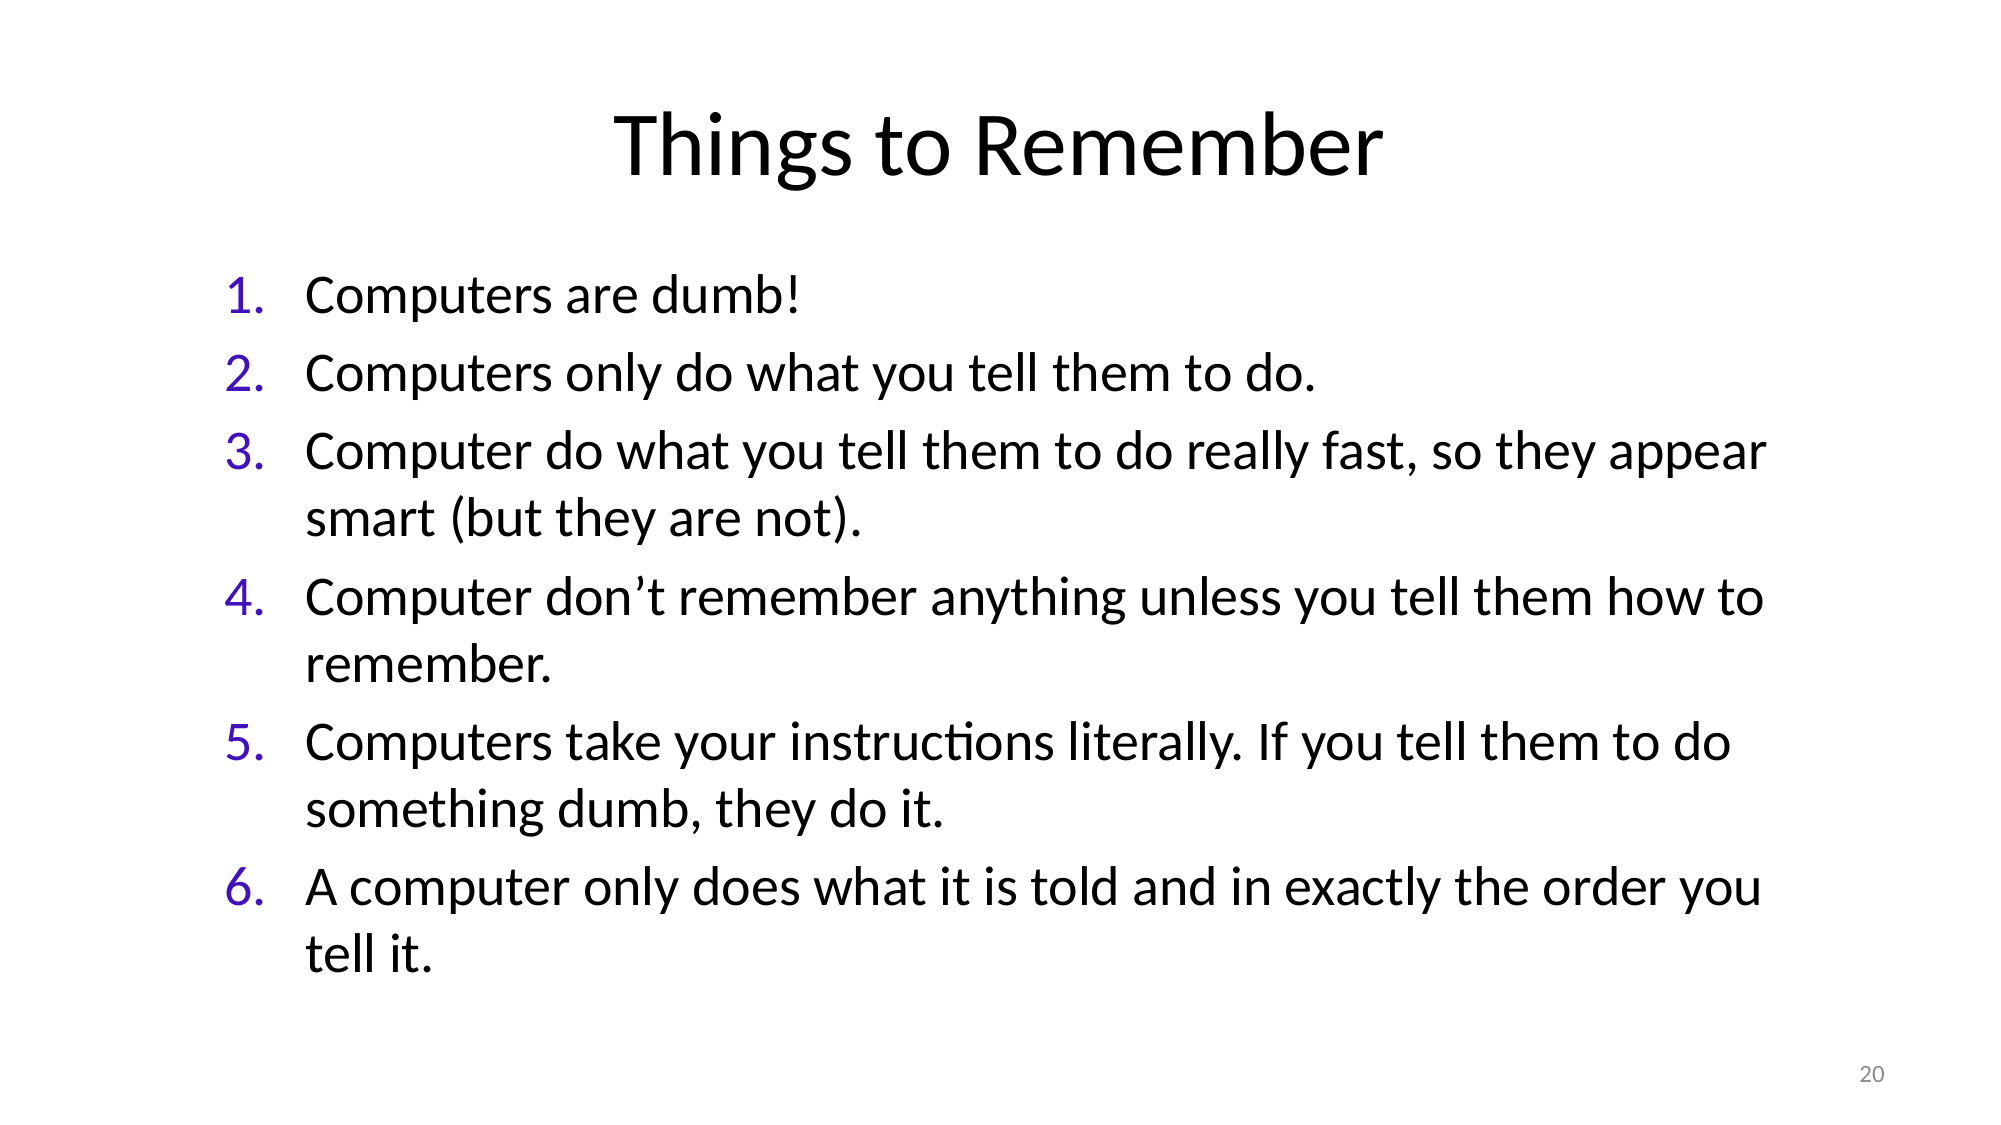

# Things to Remember
Computers are dumb!
Computers only do what you tell them to do.
Computer do what you tell them to do really fast, so they appear smart (but they are not).
Computer don’t remember anything unless you tell them how to remember.
Computers take your instructions literally. If you tell them to do something dumb, they do it.
A computer only does what it is told and in exactly the order you tell it.
20